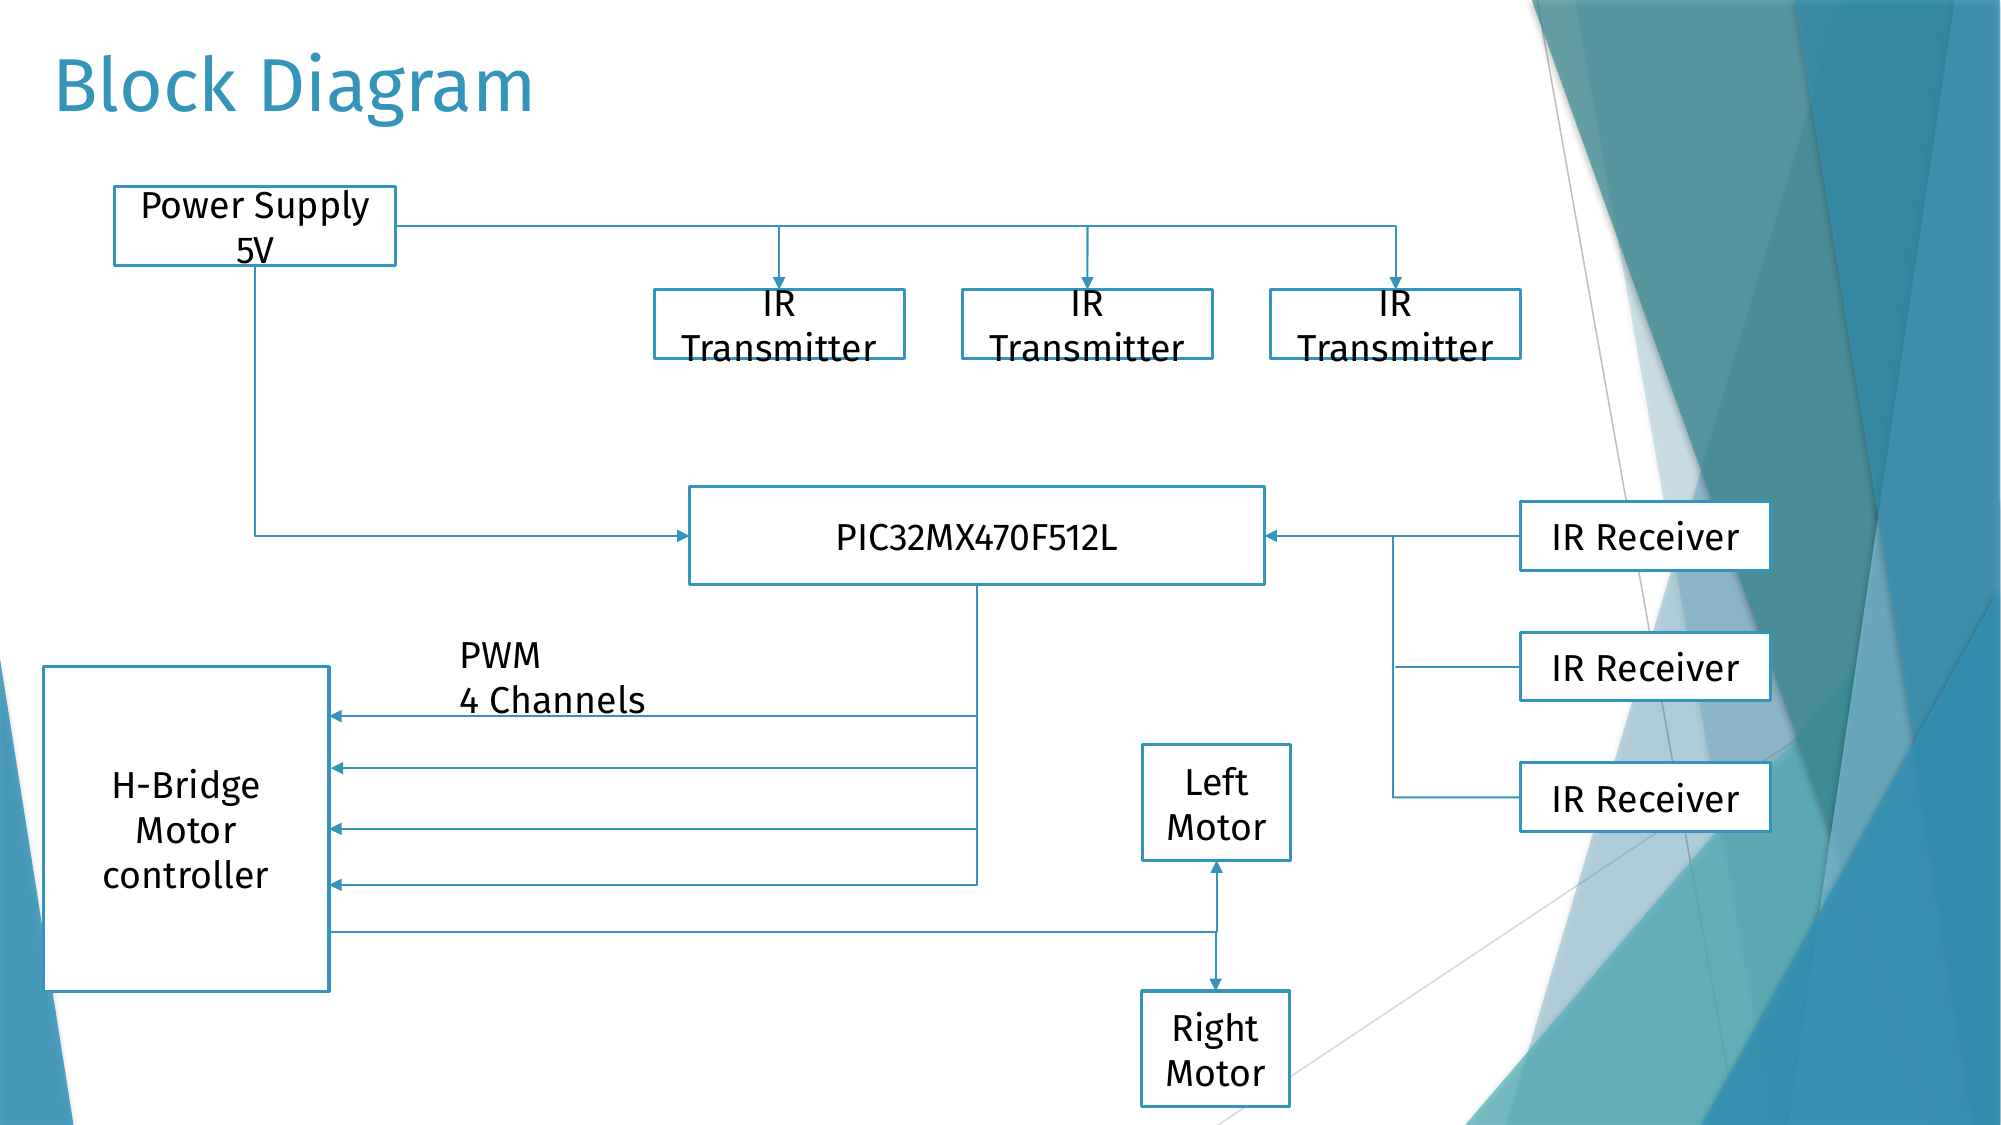

# Block Diagram
Power Supply 5V
IR Transmitter
IR Transmitter
IR Transmitter
PIC32MX470F512L
IR Receiver
PWM
4 Channels
IR Receiver
H-Bridge
Motor controller
Left Motor
IR Receiver
Right Motor